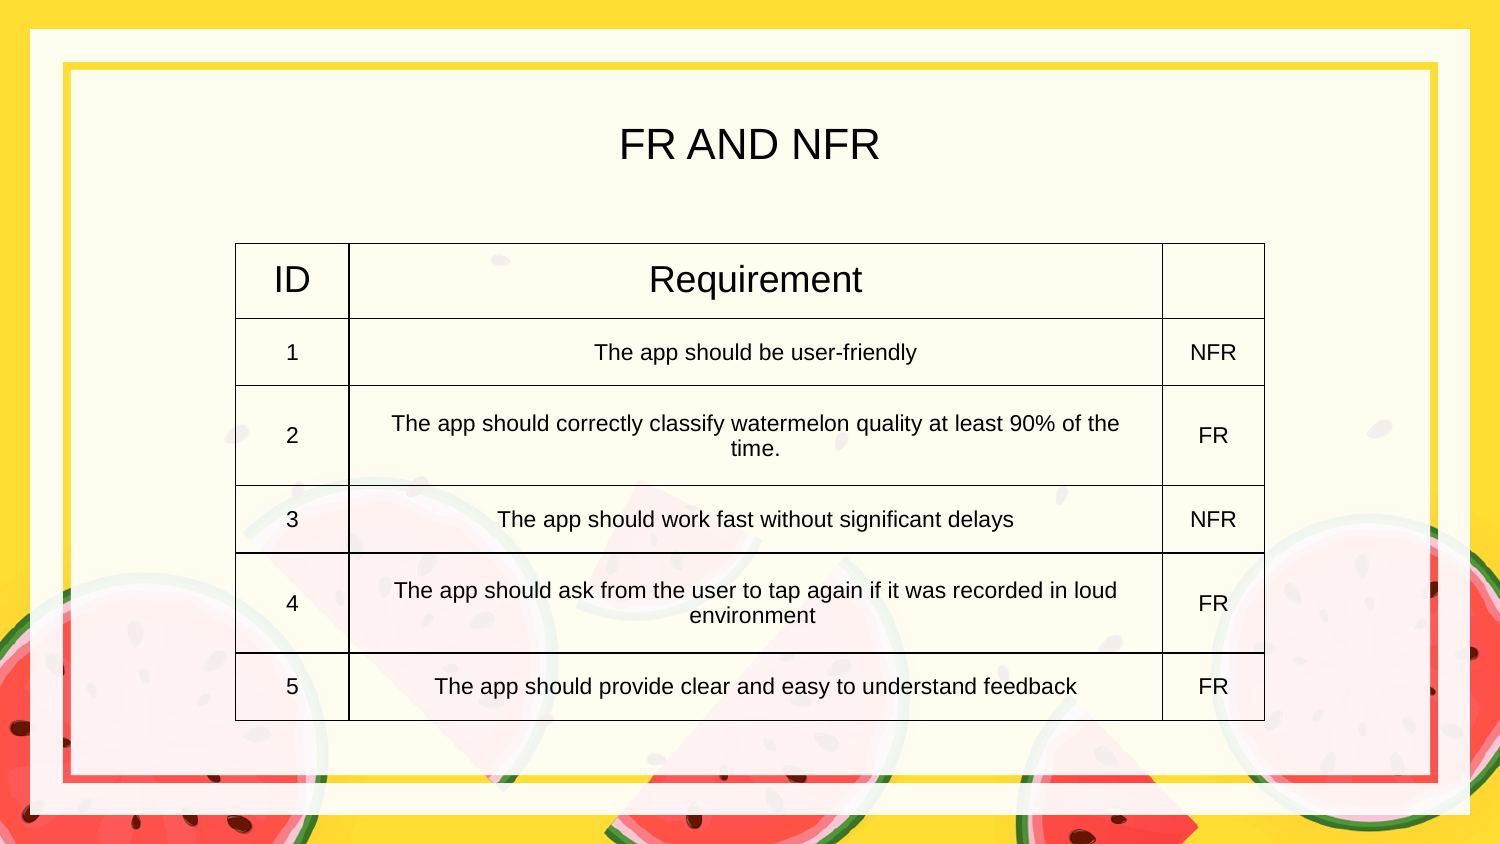

FR AND NFR
| ID | Requirement |  |
| --- | --- | --- |
| 1 | The app should be user-friendly | NFR |
| 2 | The app should correctly classify watermelon quality at least 90% of the time. | FR |
| 3 | The app should work fast without significant delays | NFR |
| 4 | The app should ask from the user to tap again if it was recorded in loud environment | FR |
| 5 | The app should provide clear and easy to understand feedback | FR |